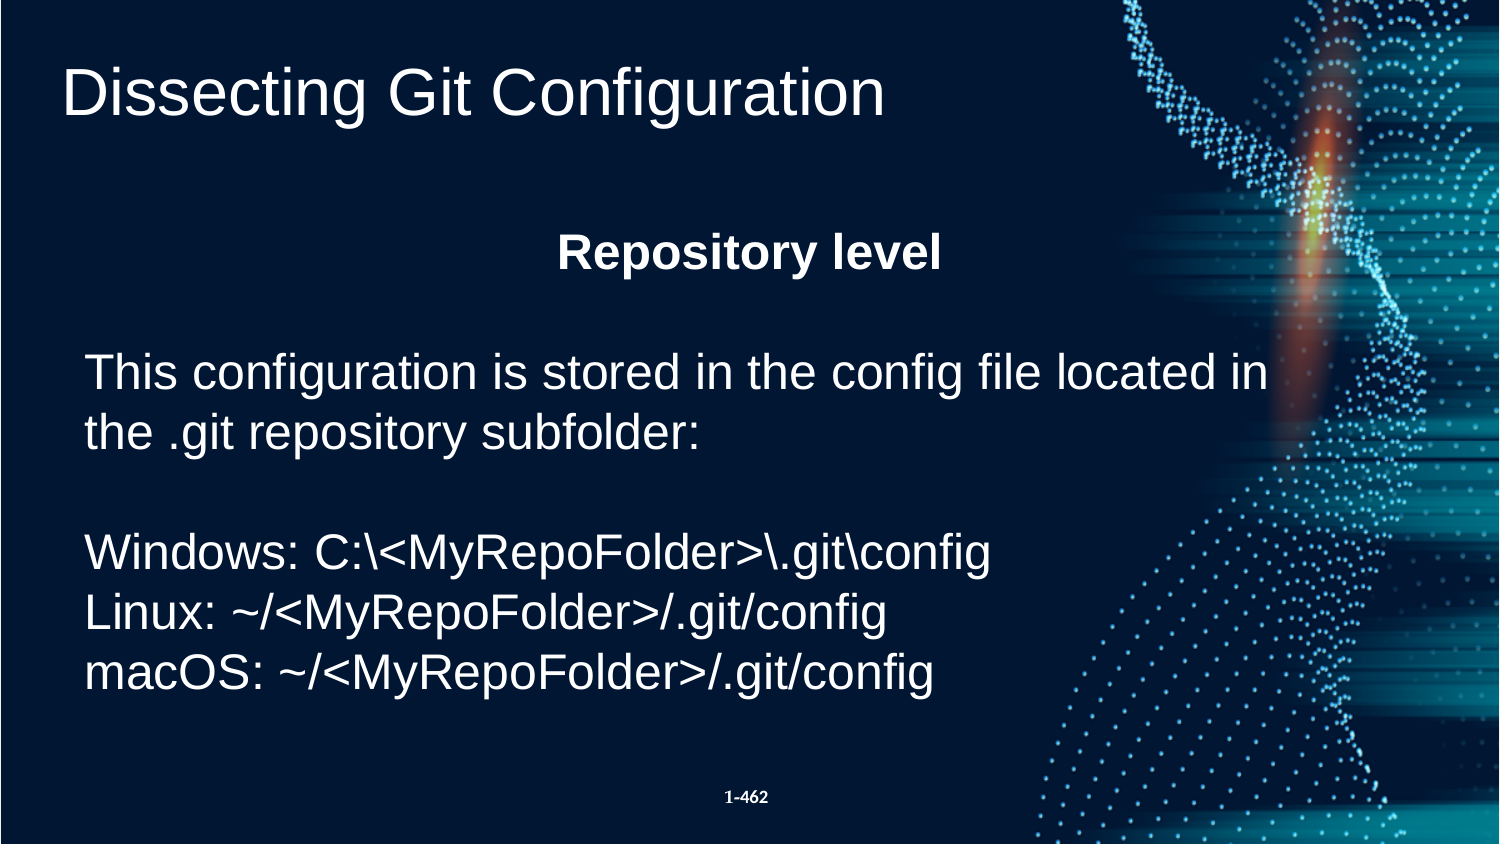

Dissecting Git Configuration
Repository level

This configuration is stored in the config file located in the .git repository subfolder:

Windows: C:\<MyRepoFolder>\.git\config
Linux: ~/<MyRepoFolder>/.git/config
macOS: ~/<MyRepoFolder>/.git/config
1-462